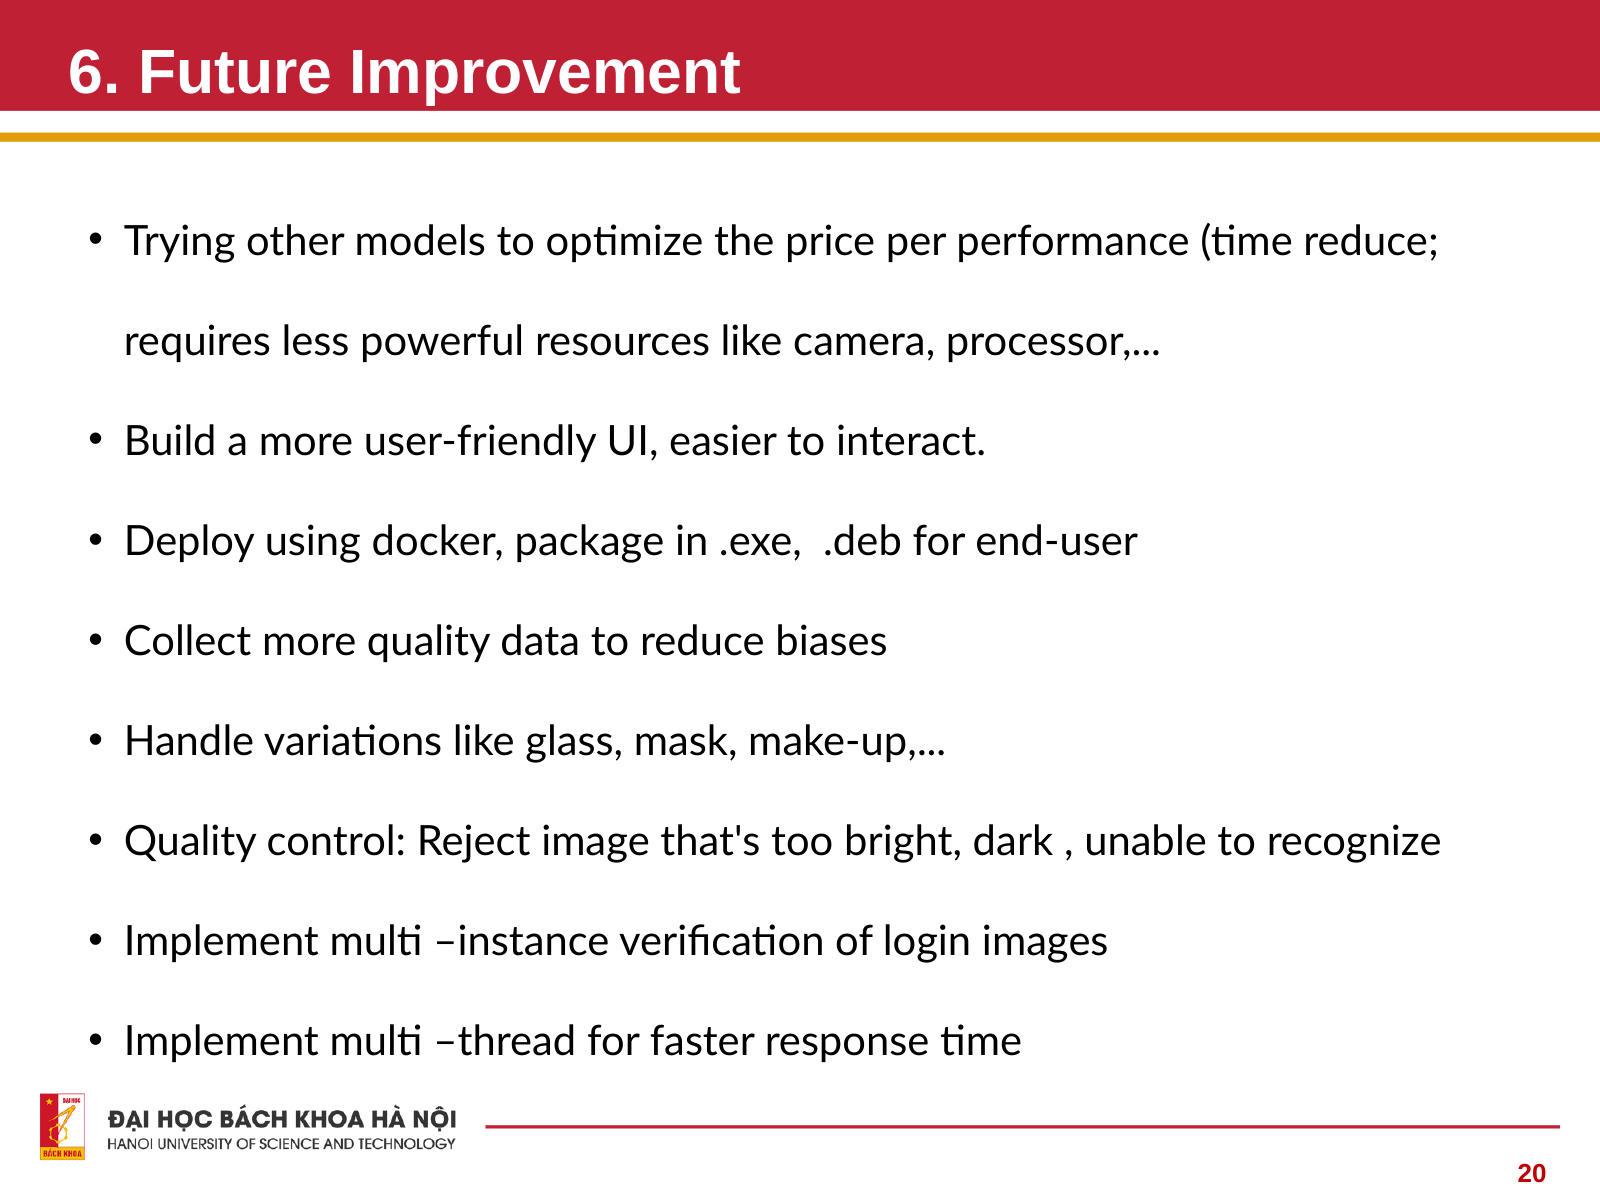

6. Future Improvement
Trying other models to optimize the price per performance (time reduce; requires less powerful resources like camera, processor,...
Build a more user-friendly UI, easier to interact.
Deploy using docker, package in .exe,  .deb for end-user
Collect more quality data to reduce biases
Handle variations like glass, mask, make-up,...
Quality control: Reject image that's too bright, dark , unable to recognize
Implement multi –instance verification of login images
Implement multi –thread for faster response time
​
20